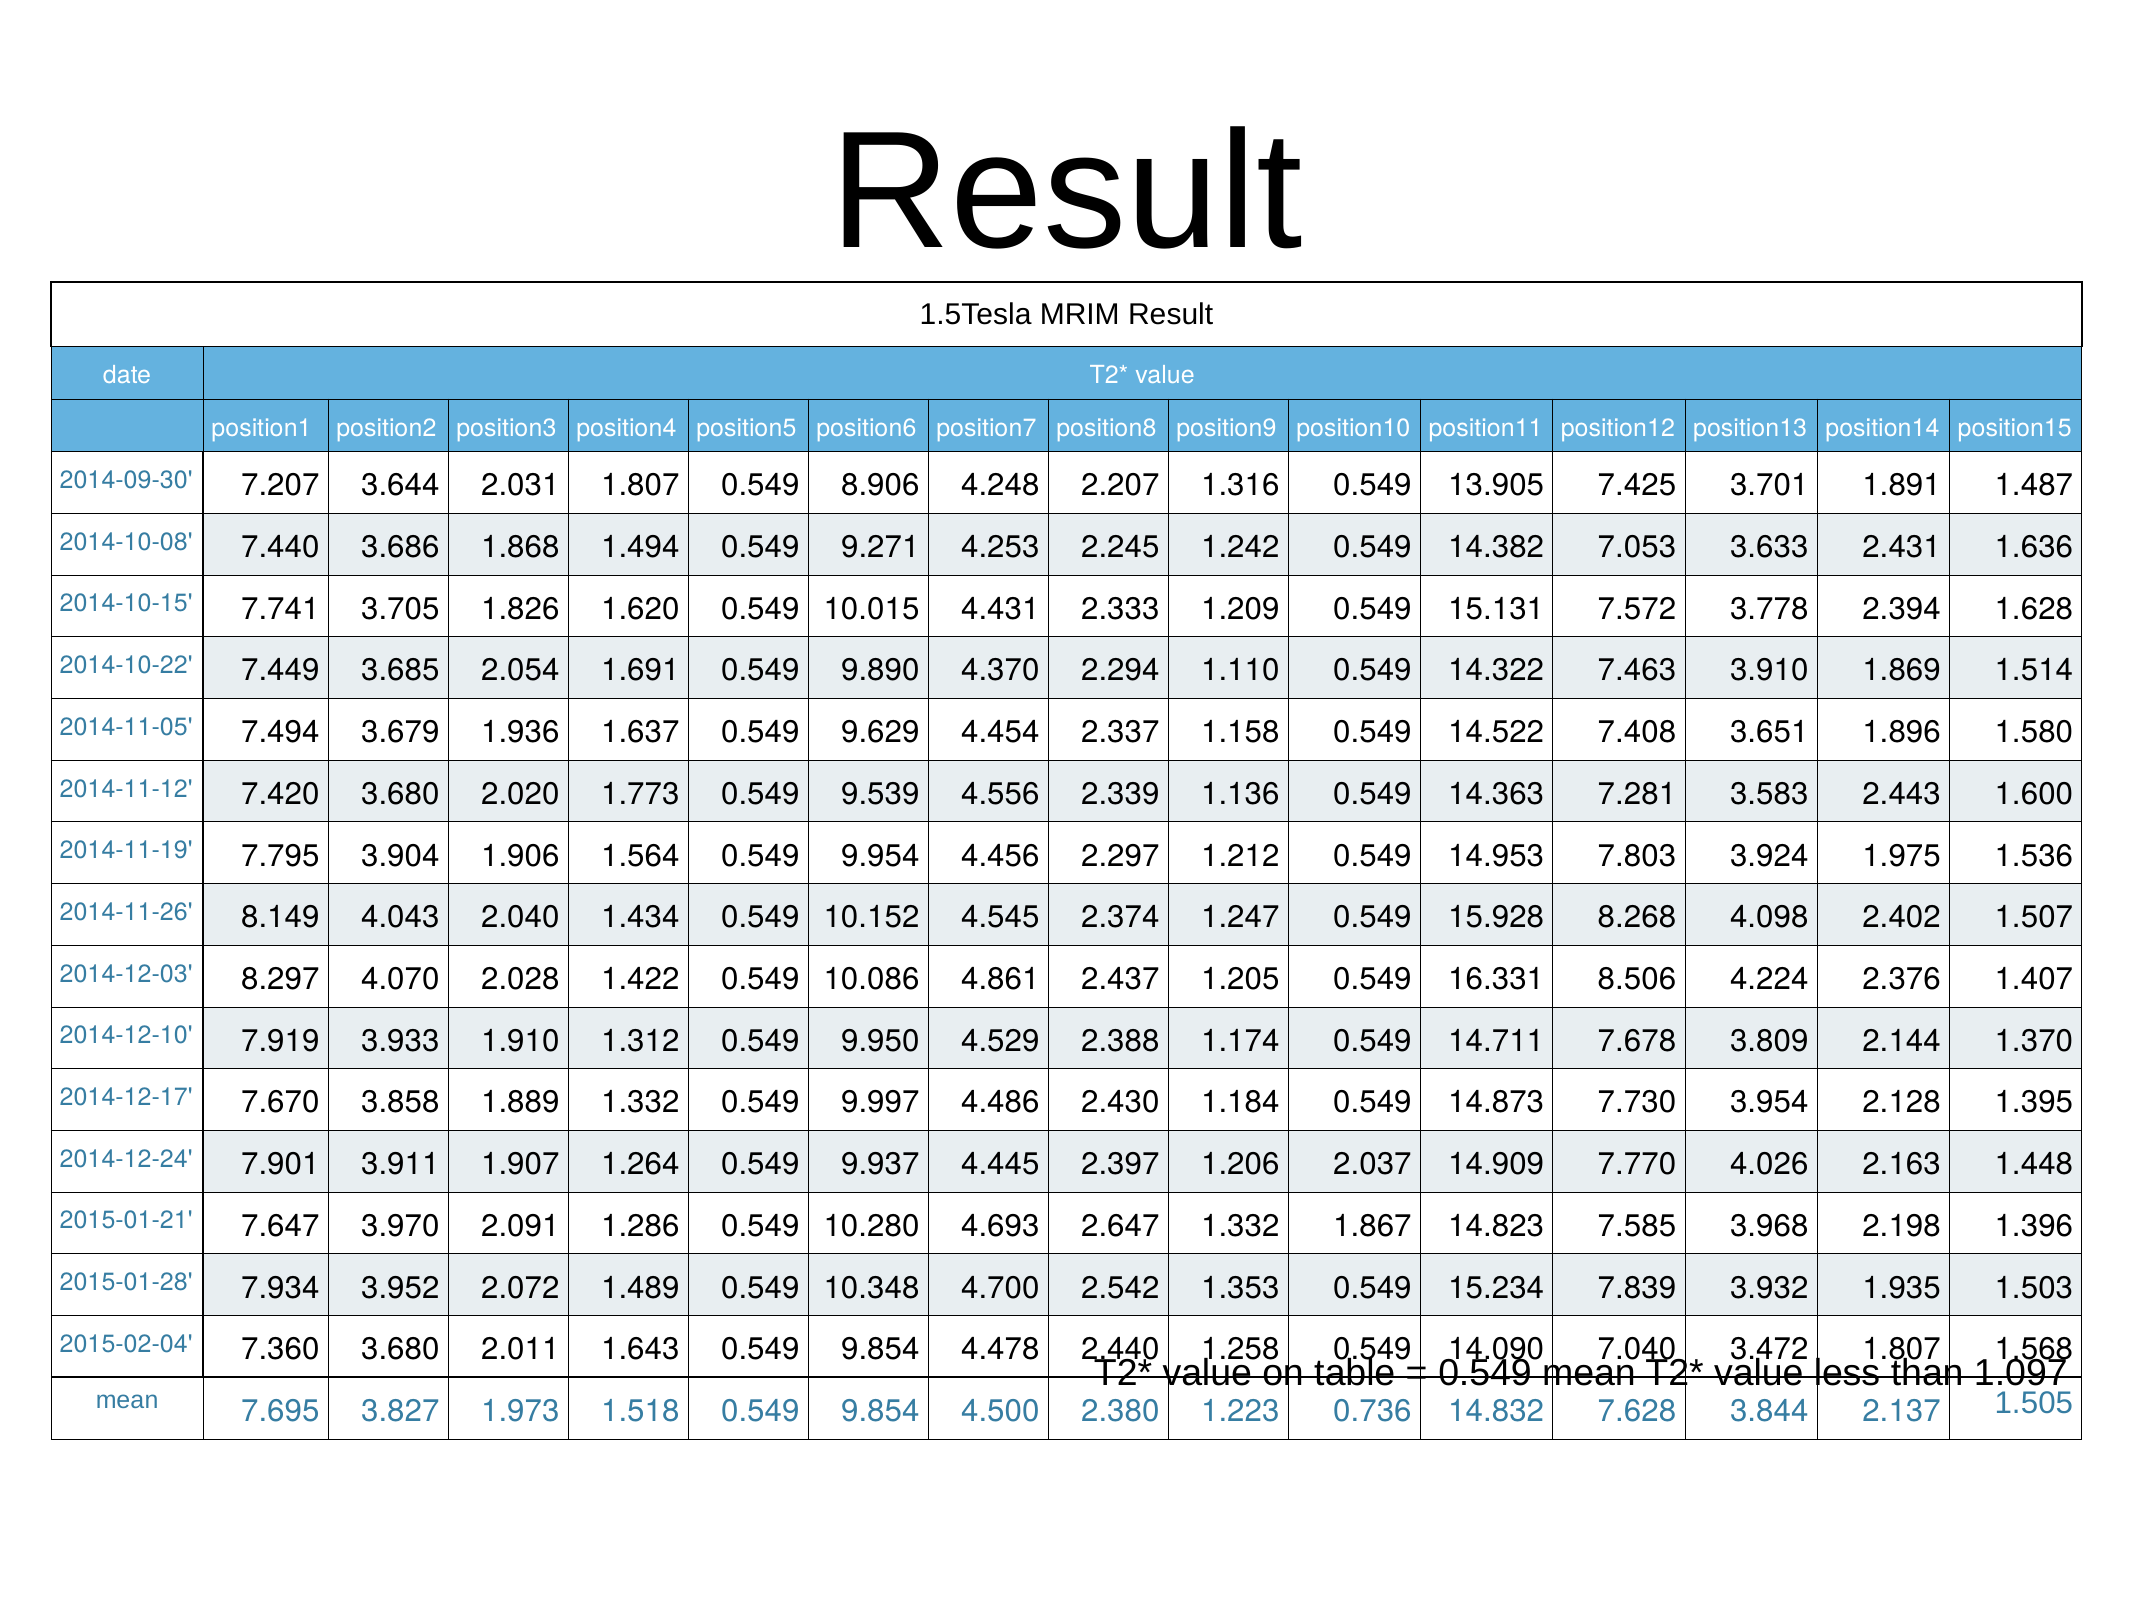

Result
| 1.5Tesla MRIM Result |  |  |  |  |  |  |  |  |  |  |  |  |  |  |  |
| --- | --- | --- | --- | --- | --- | --- | --- | --- | --- | --- | --- | --- | --- | --- | --- |
| date | T2\* value |  |  |  |  |  |  |  |  |  |  |  |  |  |  |
|  | position1 | position2 | position3 | position4 | position5 | position6 | position7 | position8 | position9 | position10 | position11 | position12 | position13 | position14 | position15 |
| 2014-09-30' | 7.207 | 3.644 | 2.031 | 1.807 | 0.549 | 8.906 | 4.248 | 2.207 | 1.316 | 0.549 | 13.905 | 7.425 | 3.701 | 1.891 | 1.487 |
| 2014-10-08' | 7.440 | 3.686 | 1.868 | 1.494 | 0.549 | 9.271 | 4.253 | 2.245 | 1.242 | 0.549 | 14.382 | 7.053 | 3.633 | 2.431 | 1.636 |
| 2014-10-15' | 7.741 | 3.705 | 1.826 | 1.620 | 0.549 | 10.015 | 4.431 | 2.333 | 1.209 | 0.549 | 15.131 | 7.572 | 3.778 | 2.394 | 1.628 |
| 2014-10-22' | 7.449 | 3.685 | 2.054 | 1.691 | 0.549 | 9.890 | 4.370 | 2.294 | 1.110 | 0.549 | 14.322 | 7.463 | 3.910 | 1.869 | 1.514 |
| 2014-11-05' | 7.494 | 3.679 | 1.936 | 1.637 | 0.549 | 9.629 | 4.454 | 2.337 | 1.158 | 0.549 | 14.522 | 7.408 | 3.651 | 1.896 | 1.580 |
| 2014-11-12' | 7.420 | 3.680 | 2.020 | 1.773 | 0.549 | 9.539 | 4.556 | 2.339 | 1.136 | 0.549 | 14.363 | 7.281 | 3.583 | 2.443 | 1.600 |
| 2014-11-19' | 7.795 | 3.904 | 1.906 | 1.564 | 0.549 | 9.954 | 4.456 | 2.297 | 1.212 | 0.549 | 14.953 | 7.803 | 3.924 | 1.975 | 1.536 |
| 2014-11-26' | 8.149 | 4.043 | 2.040 | 1.434 | 0.549 | 10.152 | 4.545 | 2.374 | 1.247 | 0.549 | 15.928 | 8.268 | 4.098 | 2.402 | 1.507 |
| 2014-12-03' | 8.297 | 4.070 | 2.028 | 1.422 | 0.549 | 10.086 | 4.861 | 2.437 | 1.205 | 0.549 | 16.331 | 8.506 | 4.224 | 2.376 | 1.407 |
| 2014-12-10' | 7.919 | 3.933 | 1.910 | 1.312 | 0.549 | 9.950 | 4.529 | 2.388 | 1.174 | 0.549 | 14.711 | 7.678 | 3.809 | 2.144 | 1.370 |
| 2014-12-17' | 7.670 | 3.858 | 1.889 | 1.332 | 0.549 | 9.997 | 4.486 | 2.430 | 1.184 | 0.549 | 14.873 | 7.730 | 3.954 | 2.128 | 1.395 |
| 2014-12-24' | 7.901 | 3.911 | 1.907 | 1.264 | 0.549 | 9.937 | 4.445 | 2.397 | 1.206 | 2.037 | 14.909 | 7.770 | 4.026 | 2.163 | 1.448 |
| 2015-01-21' | 7.647 | 3.970 | 2.091 | 1.286 | 0.549 | 10.280 | 4.693 | 2.647 | 1.332 | 1.867 | 14.823 | 7.585 | 3.968 | 2.198 | 1.396 |
| 2015-01-28' | 7.934 | 3.952 | 2.072 | 1.489 | 0.549 | 10.348 | 4.700 | 2.542 | 1.353 | 0.549 | 15.234 | 7.839 | 3.932 | 1.935 | 1.503 |
| 2015-02-04' | 7.360 | 3.680 | 2.011 | 1.643 | 0.549 | 9.854 | 4.478 | 2.440 | 1.258 | 0.549 | 14.090 | 7.040 | 3.472 | 1.807 | 1.568 |
| mean | 7.695 | 3.827 | 1.973 | 1.518 | 0.549 | 9.854 | 4.500 | 2.380 | 1.223 | 0.736 | 14.832 | 7.628 | 3.844 | 2.137 | 1.505 |
T2* value on table = 0.549 mean T2* value less than 1.097